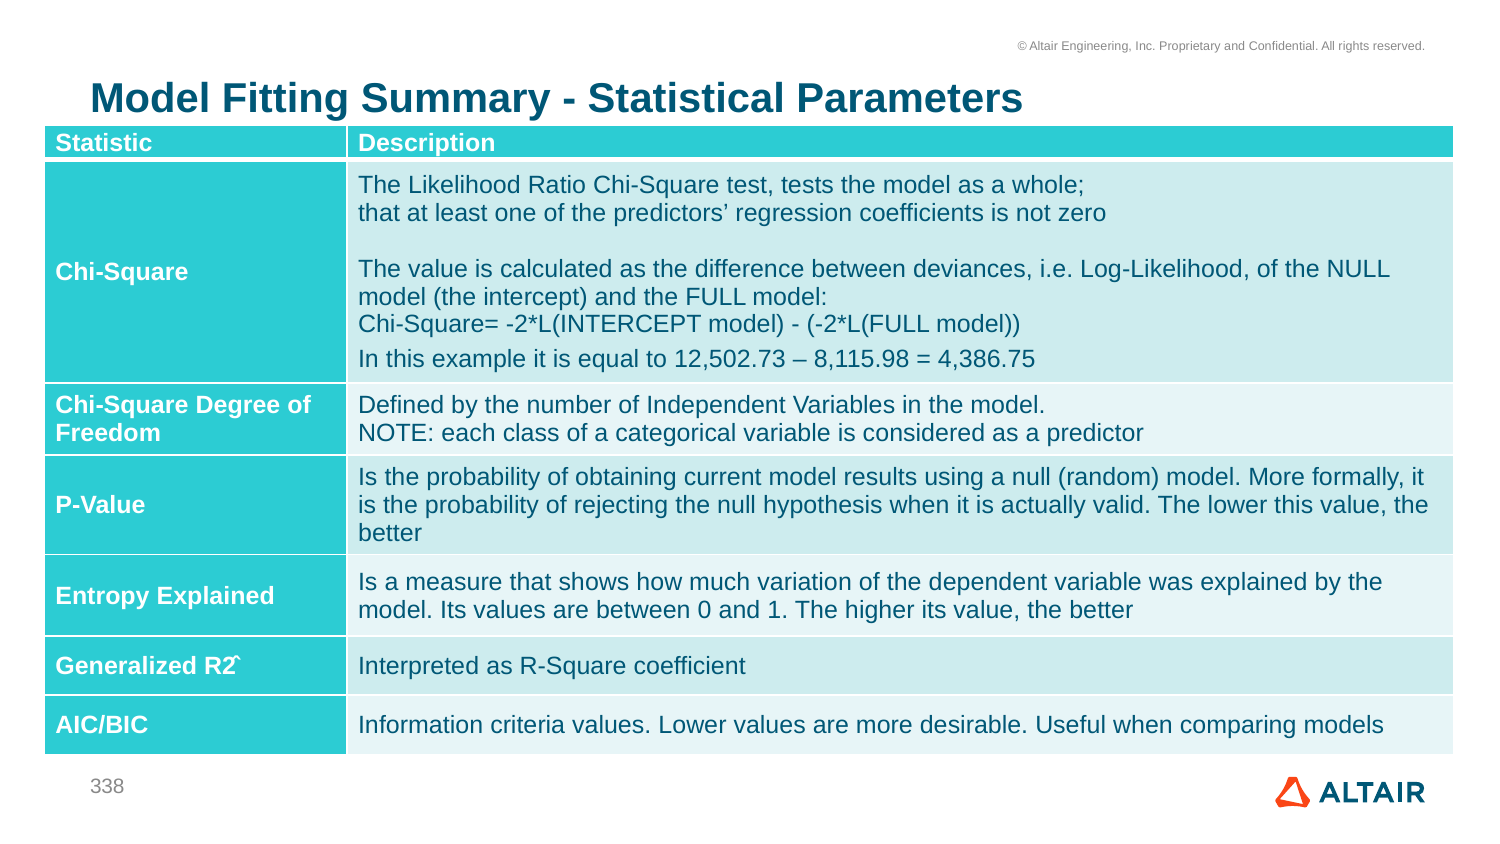

# Model Fitting Summary - Statistical Parameters
| Statistic | Description |
| --- | --- |
| Chi-Square | The Likelihood Ratio Chi-Square test, tests the model as a whole; that at least one of the predictors’ regression coefficients is not zero The value is calculated as the difference between deviances, i.e. Log-Likelihood, of the NULL model (the intercept) and the FULL model:  Chi-Square= -2\*L(INTERCEPT model) - (-2\*L(FULL model)) In this example it is equal to 12,502.73 – 8,115.98 = 4,386.75 |
| Chi-Square Degree of Freedom | Defined by the number of Independent Variables in the model.  NOTE: each class of a categorical variable is considered as a predictor |
| P-Value | Is the probability of obtaining current model results using a null (random) model. More formally, it is the probability of rejecting the null hypothesis when it is actually valid. The lower this value, the better |
| Entropy Explained | Is a measure that shows how much variation of the dependent variable was explained by the model. Its values are between 0 and 1. The higher its value, the better |
| Generalized R2̂ | Interpreted as R-Square coefficient |
| AIC/BIC | Information criteria values. Lower values are more desirable. Useful when comparing models |
338